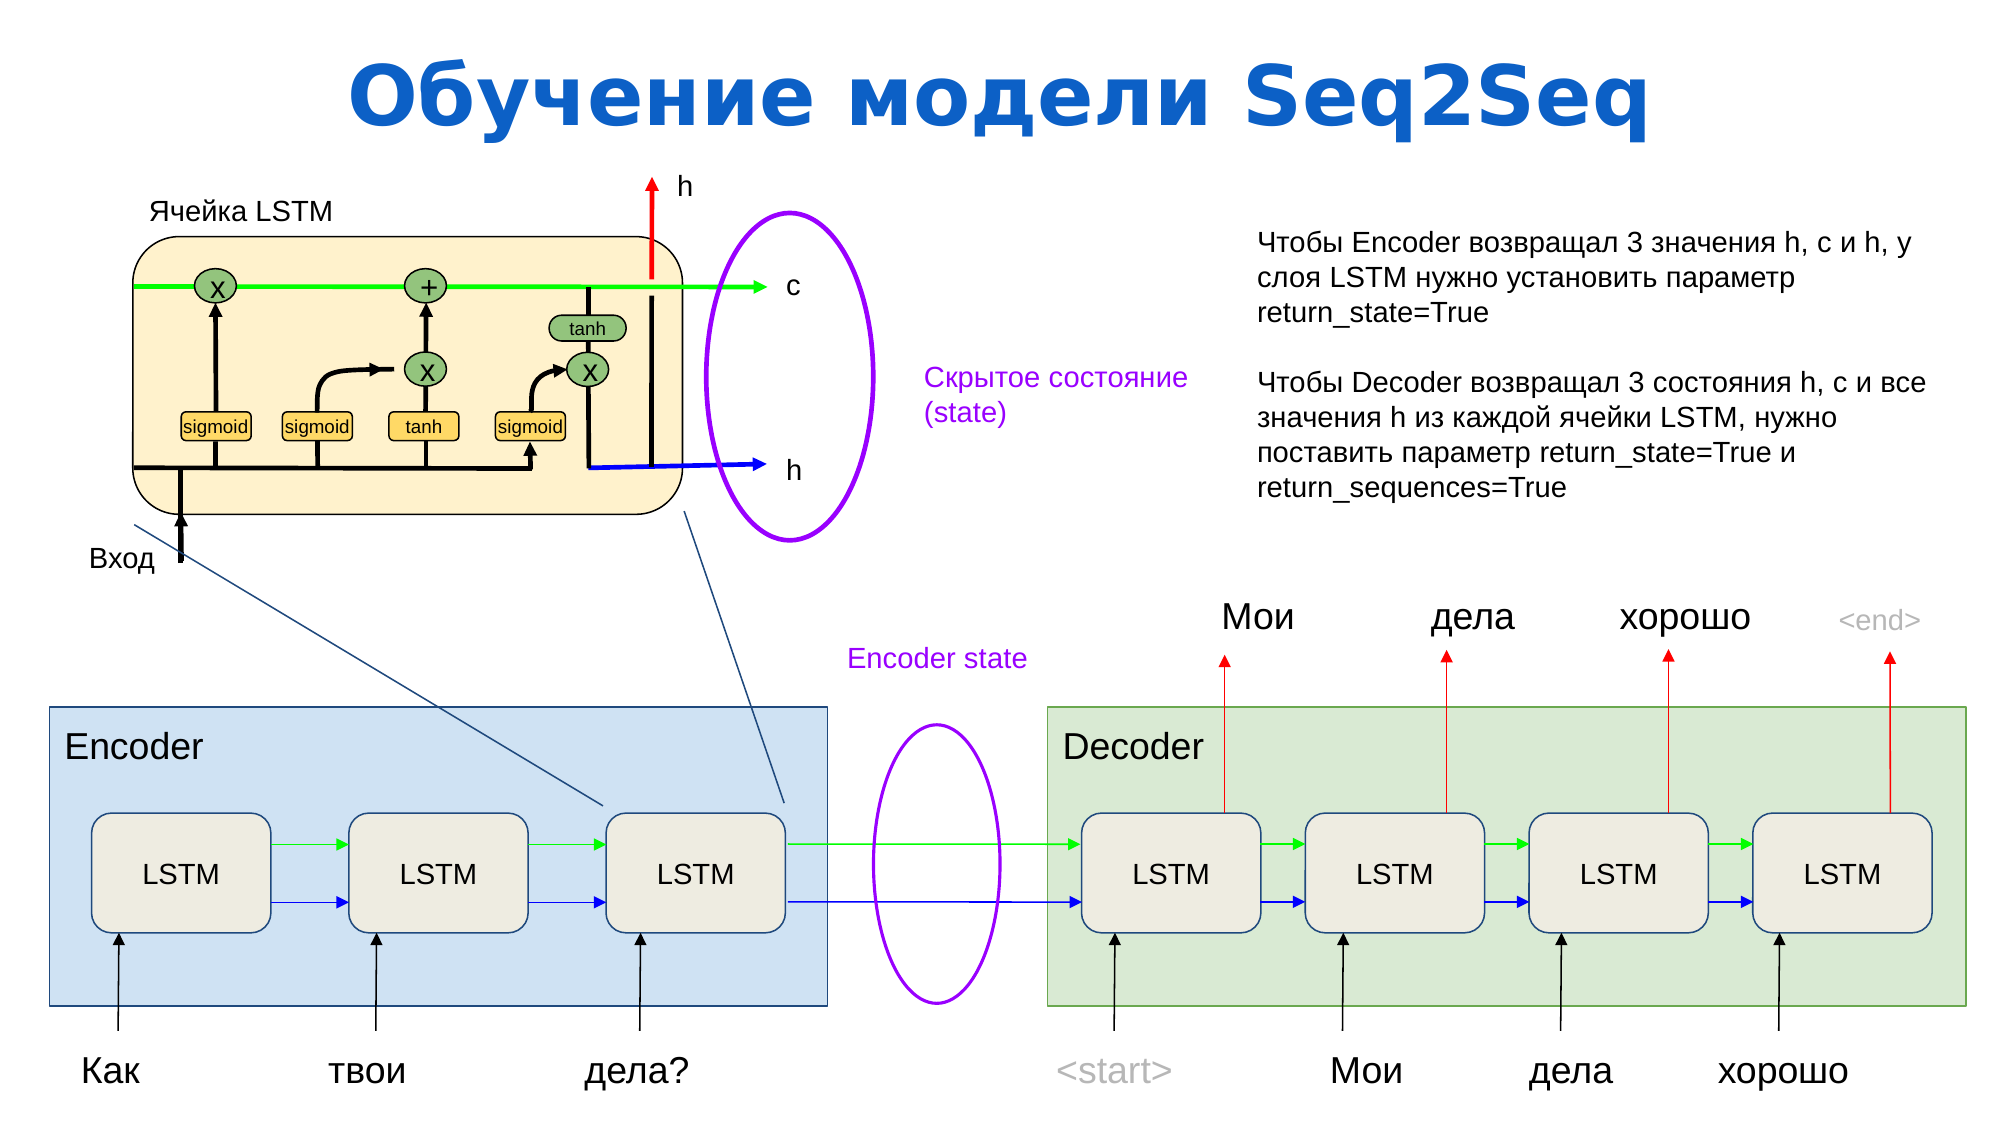

Обучение модели Seq2Seq
h
Ячейка LSTM
Чтобы Encoder возвращал 3 значения h, с и h, у слоя LSTM нужно установить параметр return_state=True

Чтобы Decoder возвращал 3 состояния h, c и все значения h из каждой ячейки LSTM, нужно поставить параметр return_state=True и return_sequences=True

c

+
x
tanh

Скрытое состояние (state)
x

x

sigmoid
sigmoid
tanh
sigmoid

h
Вход
Мои             дела          хорошо
<end>
Encoder state
Encoder
Decoder

LSTM
LSTM
LSTM
LSTM
LSTM
LSTM
LSTM
Мои            дела          хорошо
<start>
Как                  твои                 дела?